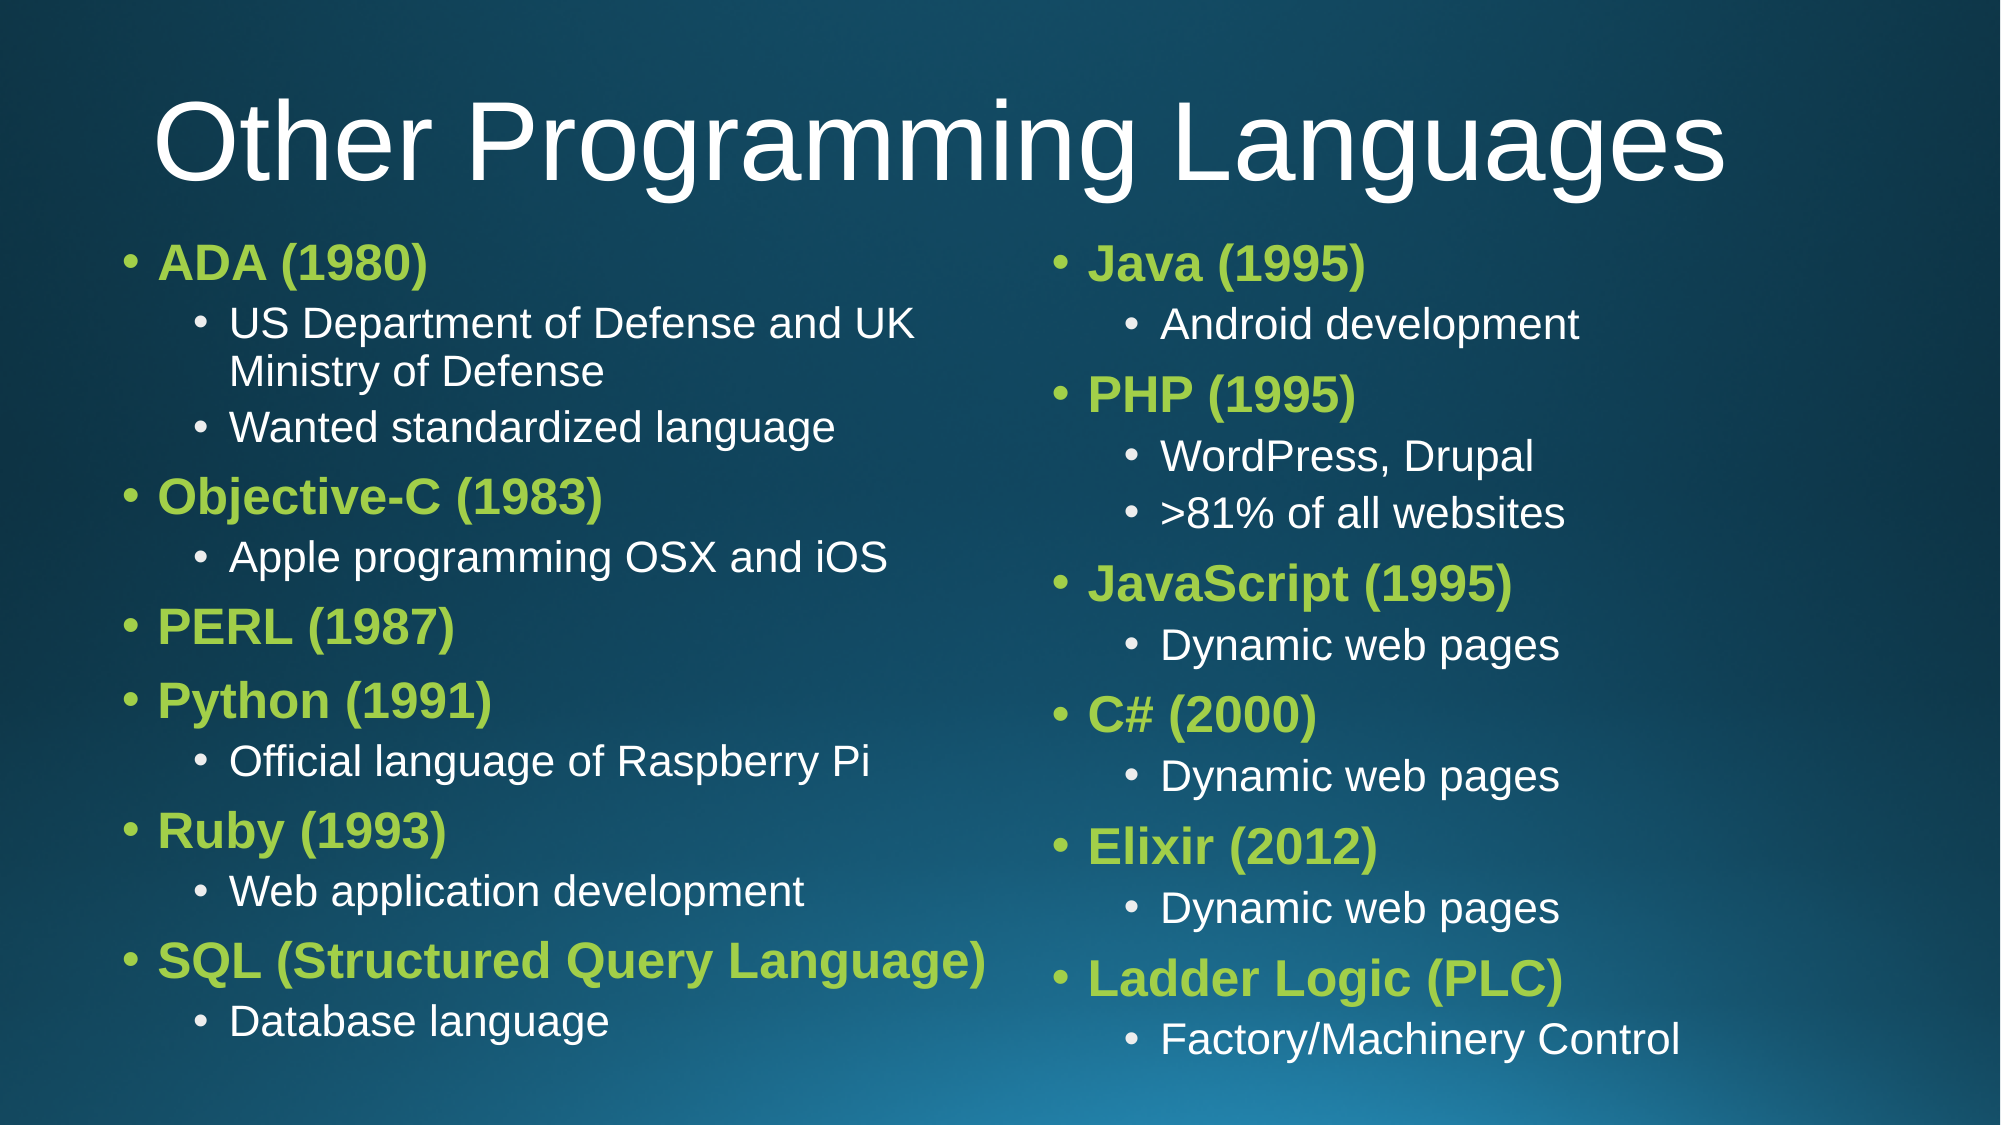

# Other Programming Languages
ADA (1980)
US Department of Defense and UK Ministry of Defense
Wanted standardized language
Objective-C (1983)
Apple programming OSX and iOS
PERL (1987)
Python (1991)
Official language of Raspberry Pi
Ruby (1993)
Web application development
SQL (Structured Query Language)
Database language

Java (1995)
Android development
PHP (1995)
WordPress, Drupal
>81% of all websites
JavaScript (1995)
Dynamic web pages
C# (2000)
Dynamic web pages
Elixir (2012)
Dynamic web pages
Ladder Logic (PLC)
Factory/Machinery Control